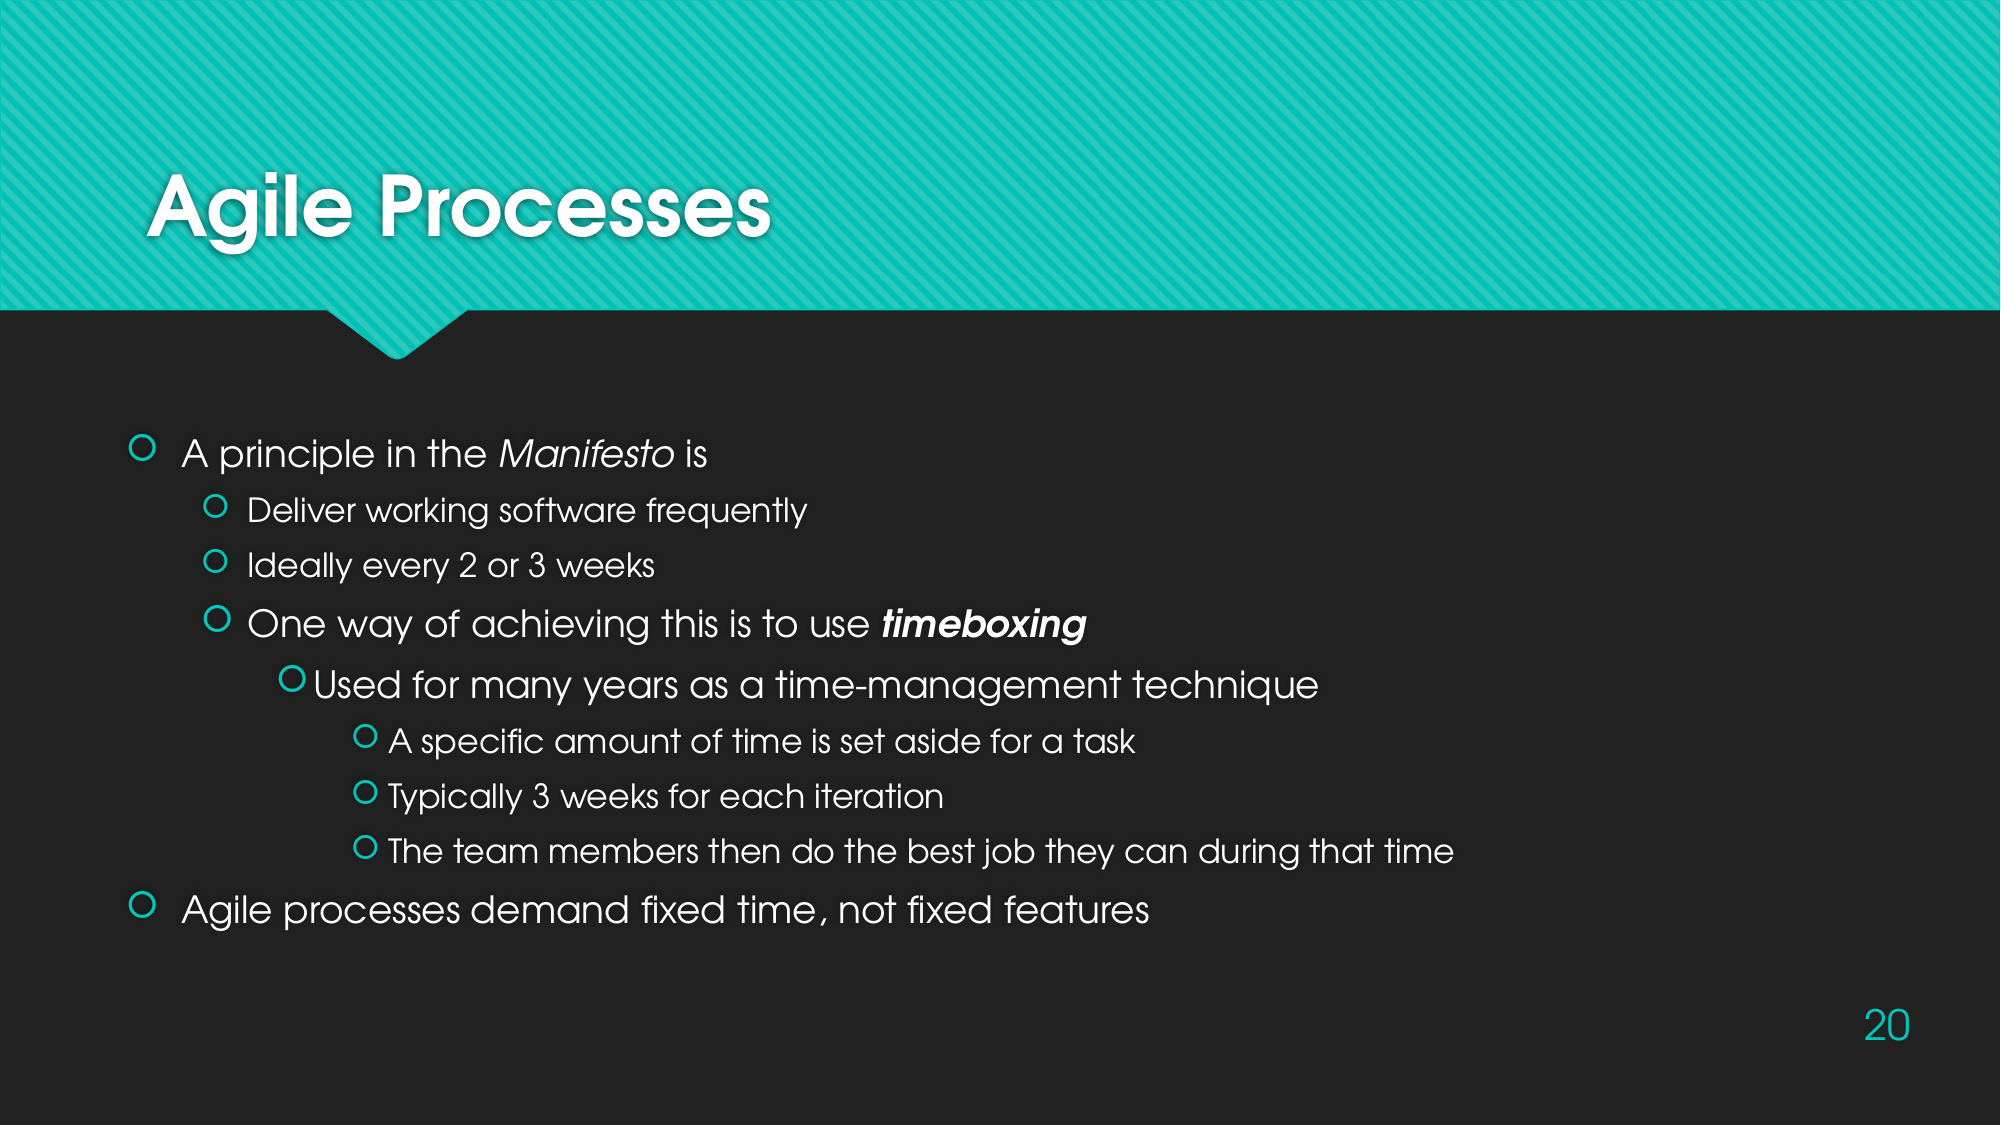

# Agile Processes
A principle in the Manifesto is
Deliver working software frequently
Ideally every 2 or 3 weeks
One way of achieving this is to use timeboxing
Used for many years as a time-management technique
A specific amount of time is set aside for a task
Typically 3 weeks for each iteration
The team members then do the best job they can during that time
Agile processes demand fixed time, not fixed features
20